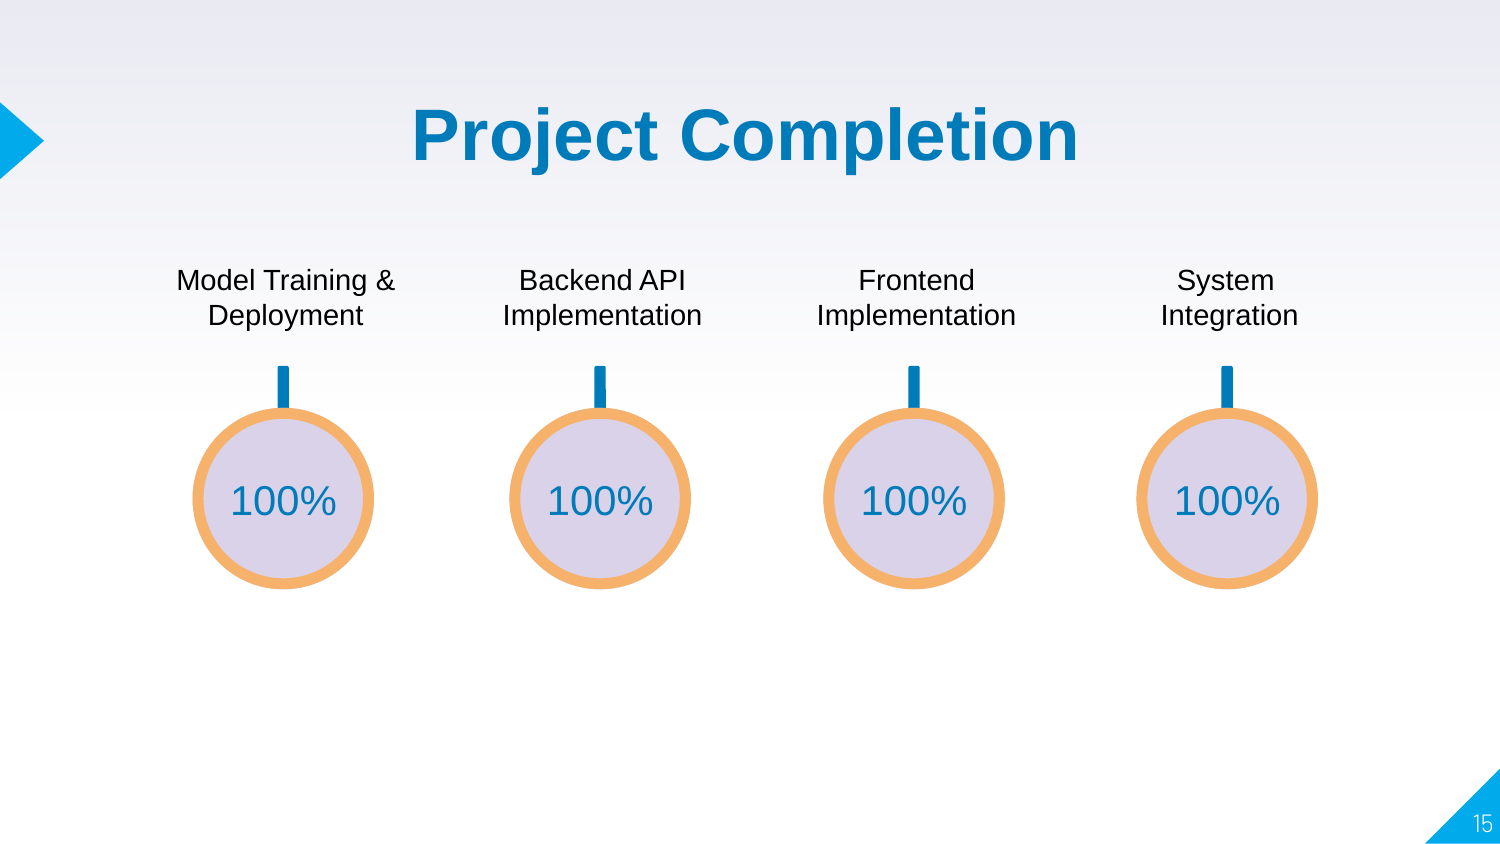

Project Completion
Model Training &
Deployment

Backend API
Implementation

Frontend
Implementation
System
Integration

100%
100%
100%
100%
15